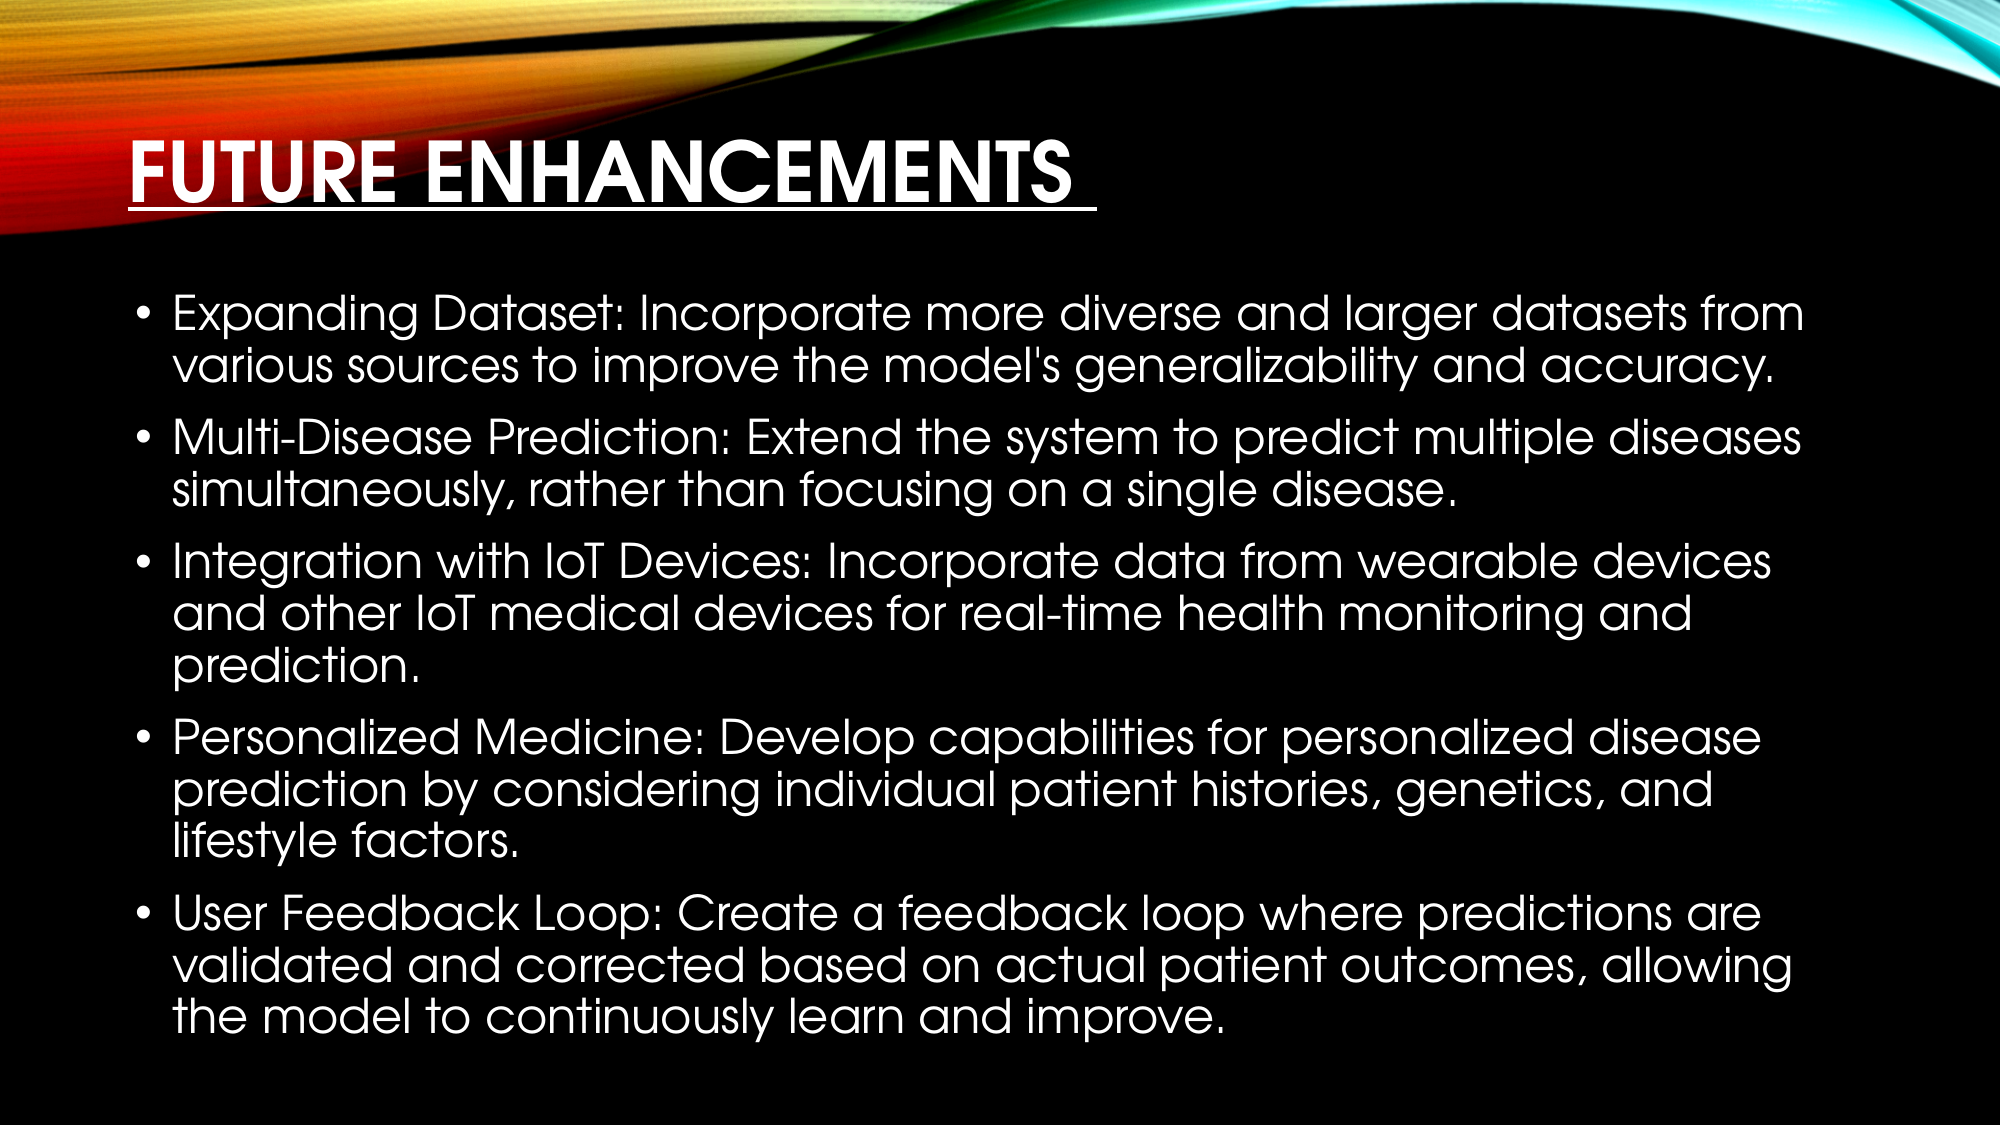

# future enhancements
Expanding Dataset: Incorporate more diverse and larger datasets from various sources to improve the model's generalizability and accuracy.
Multi-Disease Prediction: Extend the system to predict multiple diseases simultaneously, rather than focusing on a single disease.
Integration with IoT Devices: Incorporate data from wearable devices and other IoT medical devices for real-time health monitoring and prediction.
Personalized Medicine: Develop capabilities for personalized disease prediction by considering individual patient histories, genetics, and lifestyle factors.
User Feedback Loop: Create a feedback loop where predictions are validated and corrected based on actual patient outcomes, allowing the model to continuously learn and improve.